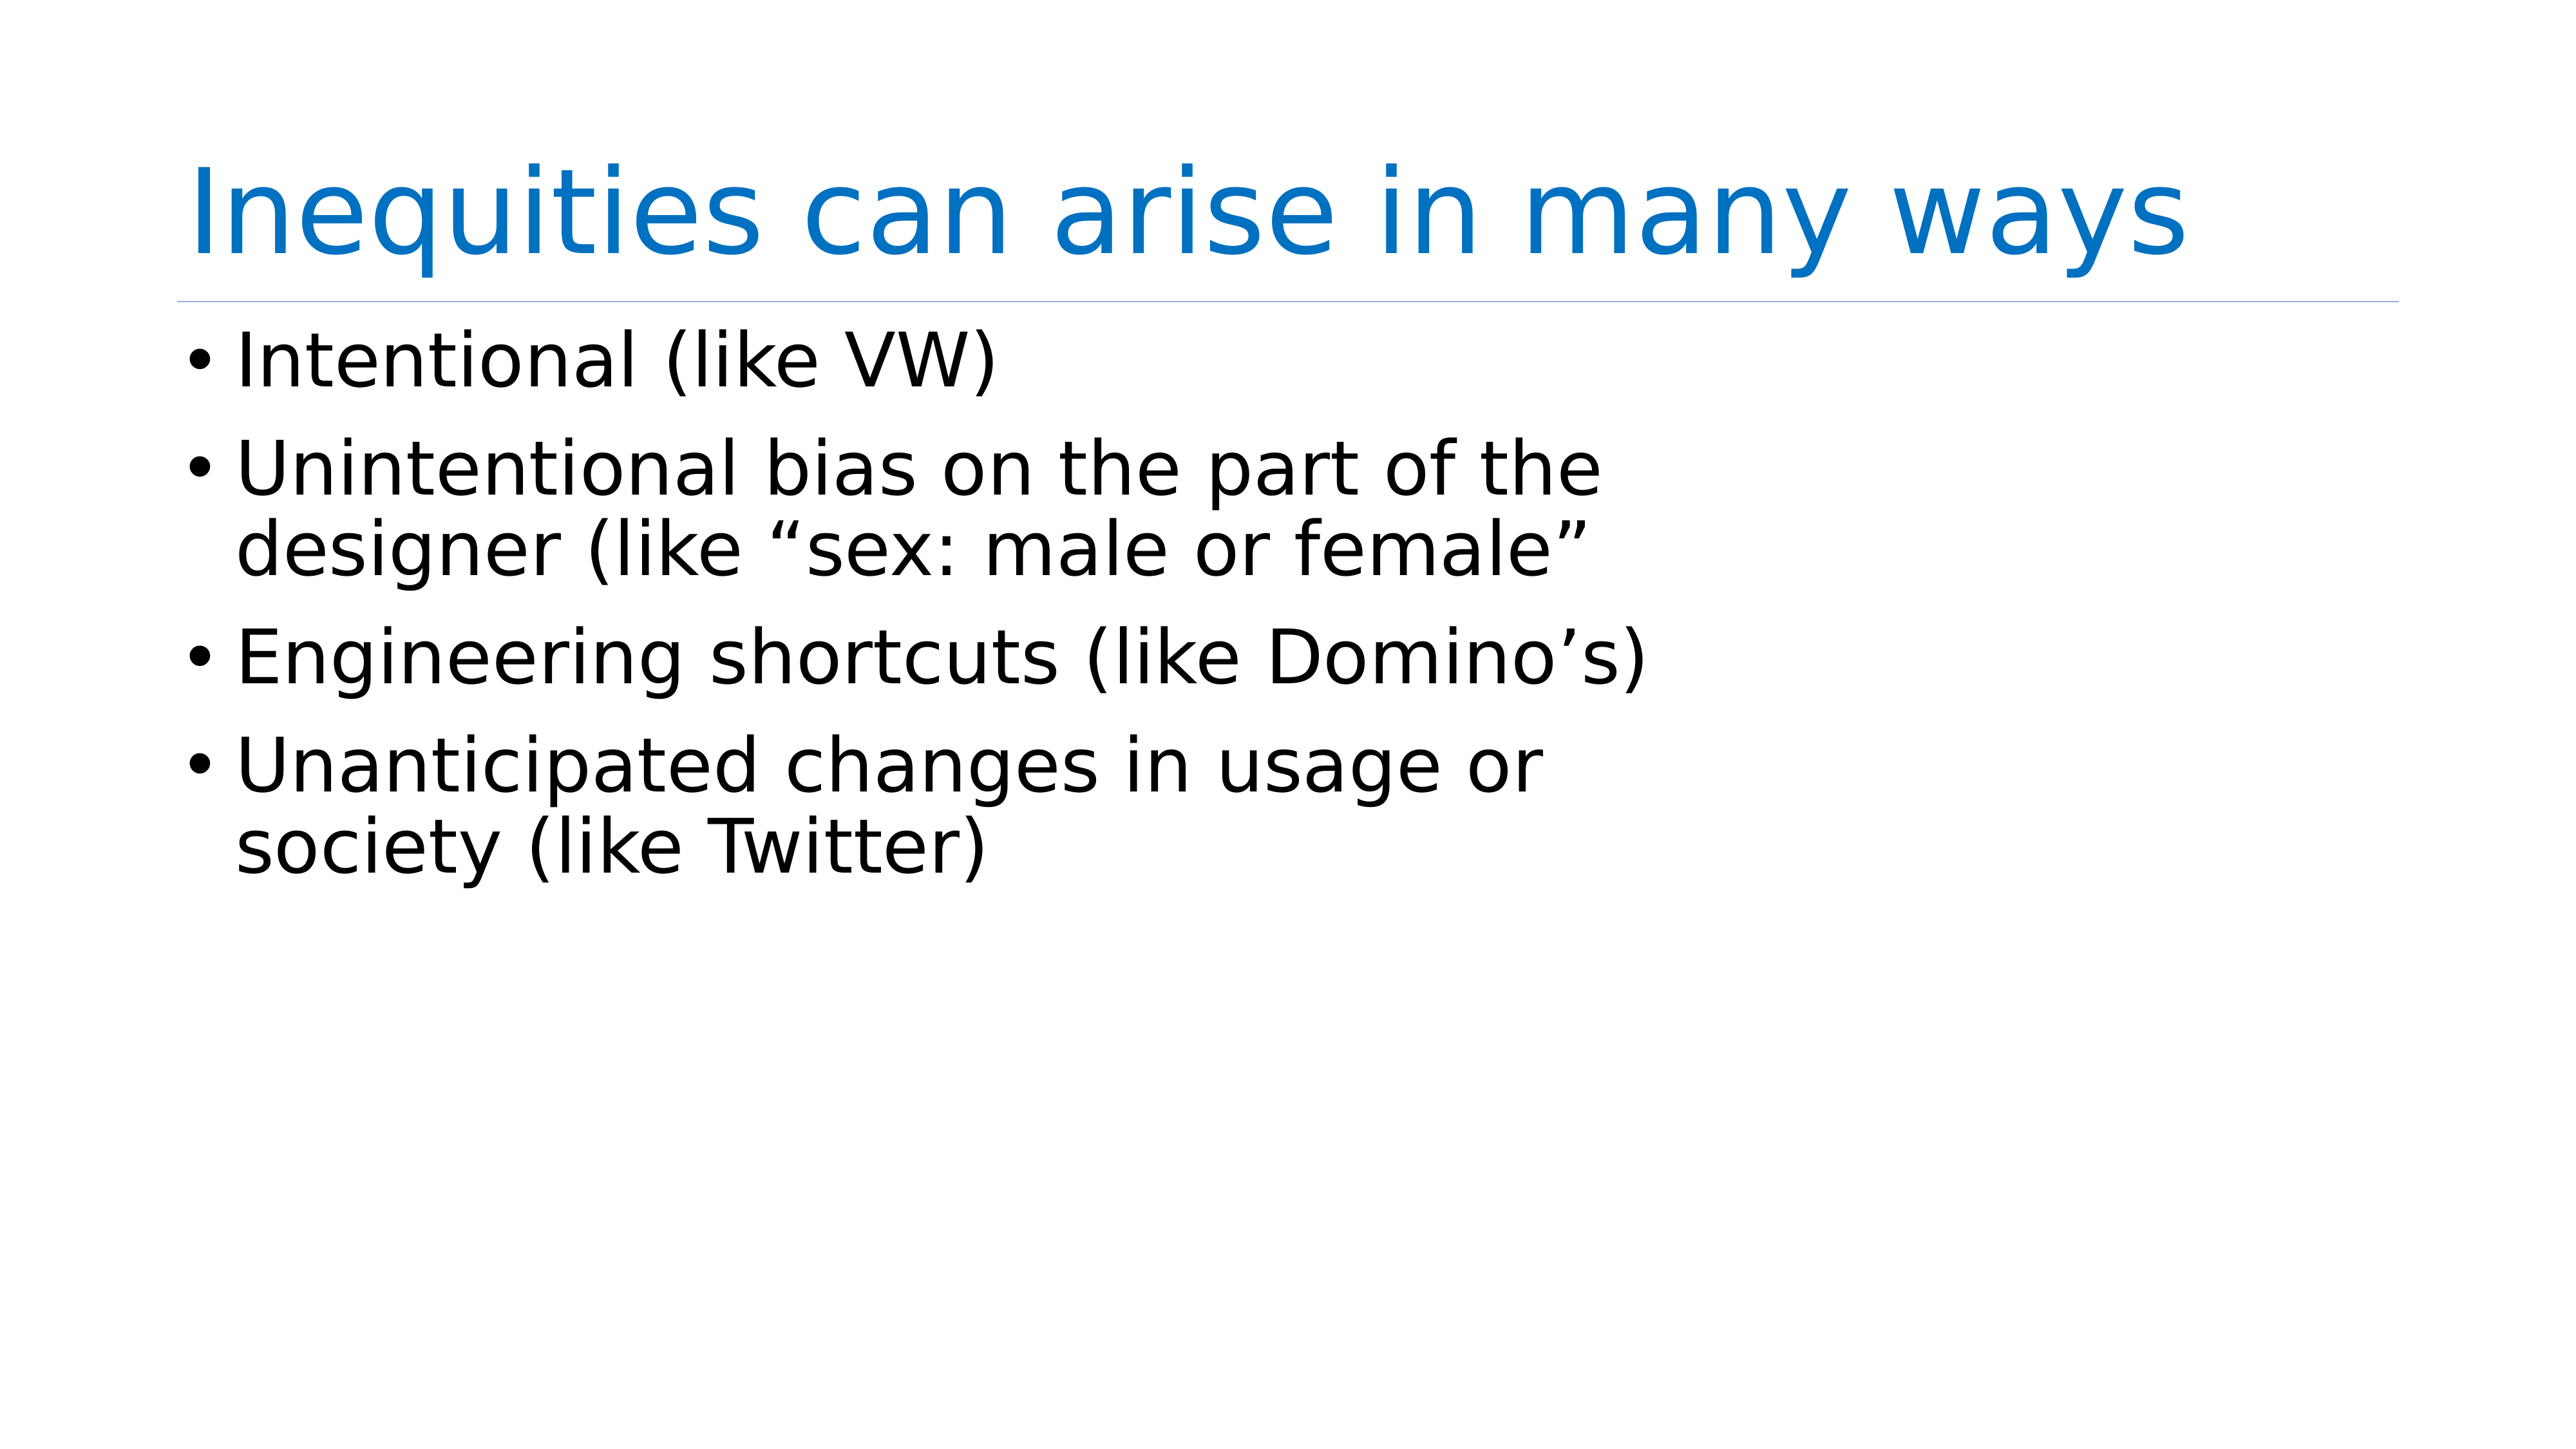

# Inequities can arise in many ways
Intentional (like VW)
Unintentional bias on the part of the designer (like “sex: male or female”
Engineering shortcuts (like Domino’s)
Unanticipated changes in usage or society (like Twitter)